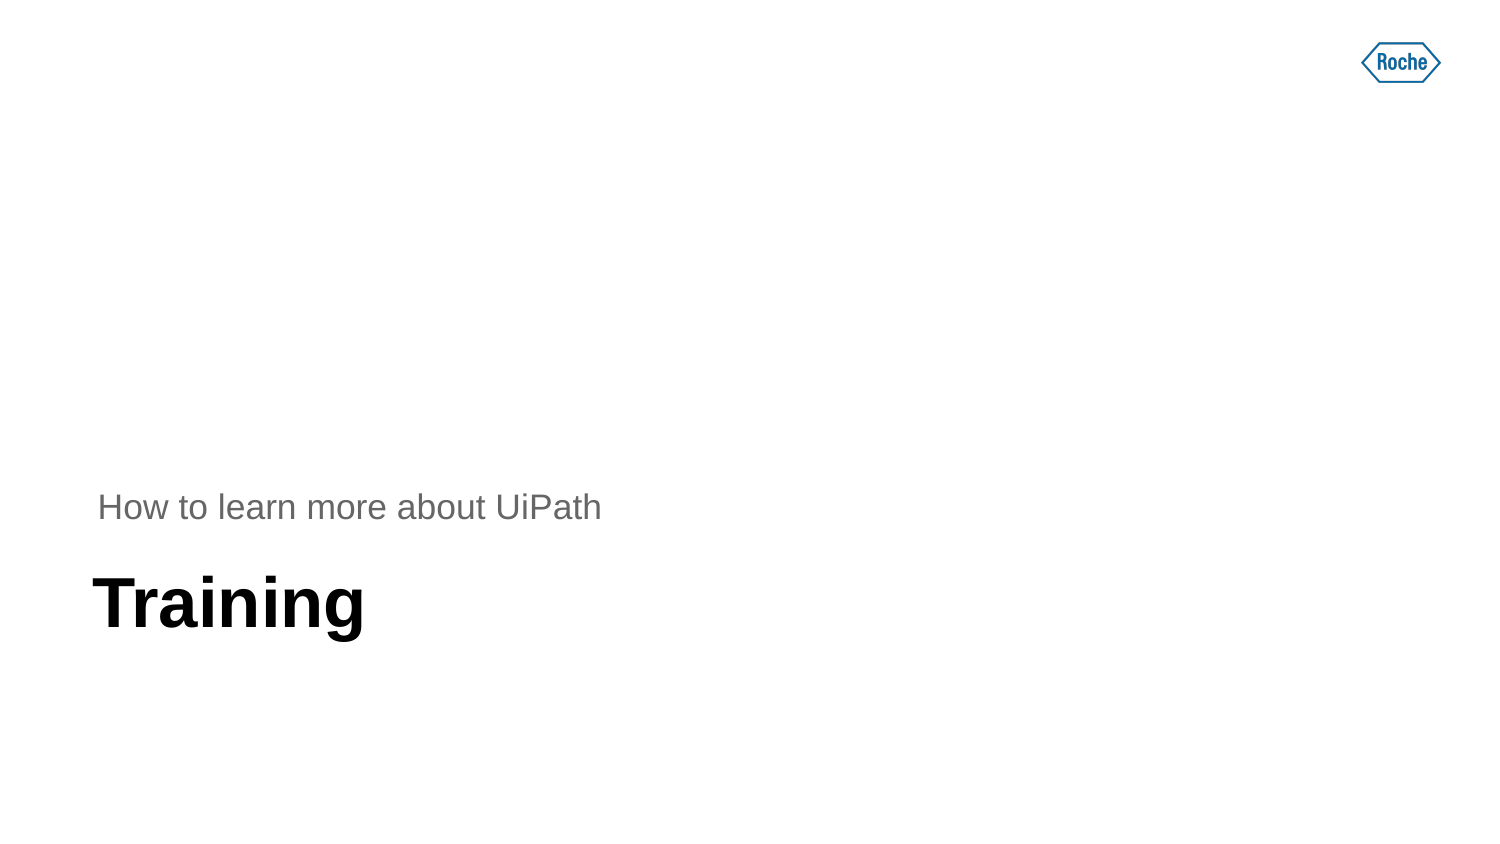

How to learn more about UiPath
# Training